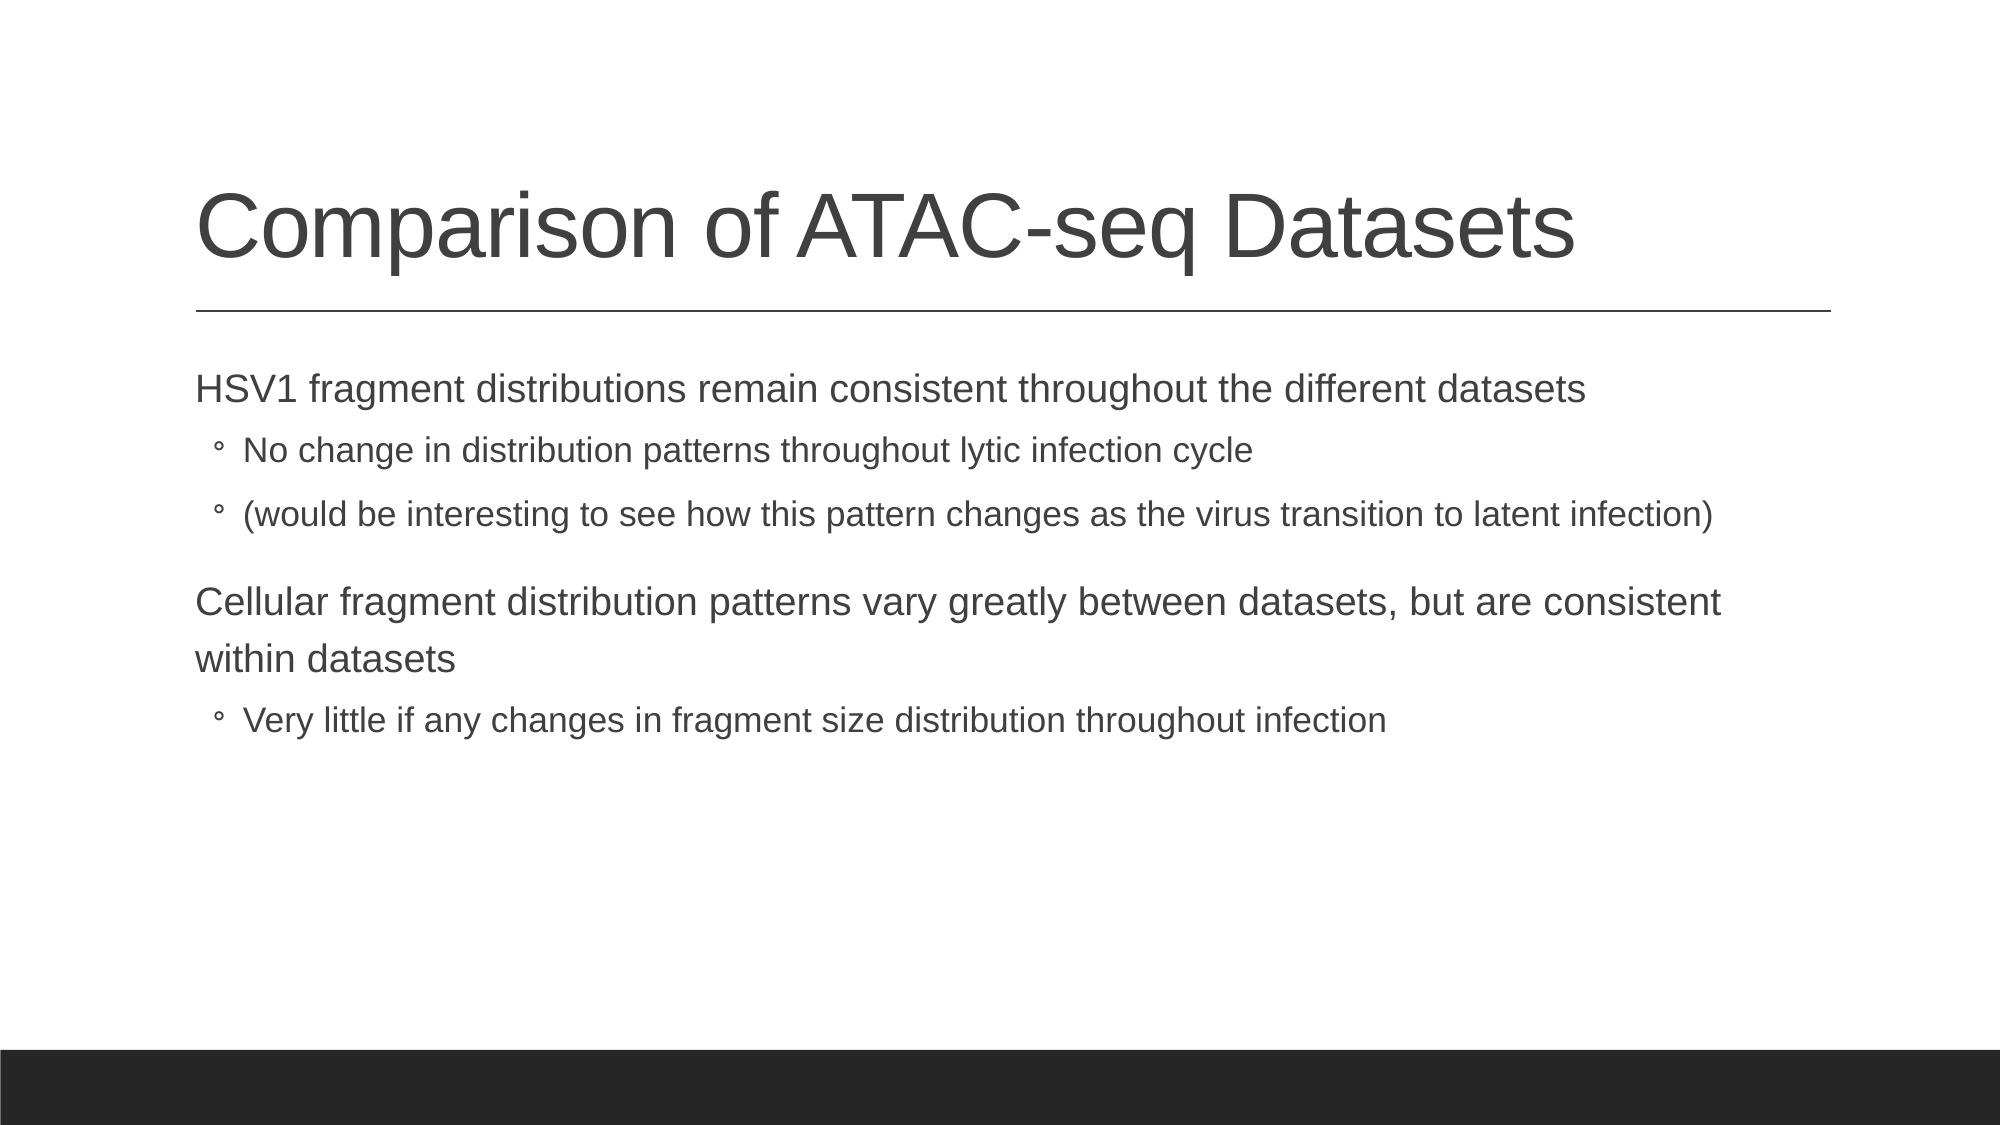

# Comparison of ATAC-seq Datasets
HSV1 fragment distributions remain consistent throughout the different datasets
No change in distribution patterns throughout lytic infection cycle
(would be interesting to see how this pattern changes as the virus transition to latent infection)
Cellular fragment distribution patterns vary greatly between datasets, but are consistent within datasets
Very little if any changes in fragment size distribution throughout infection